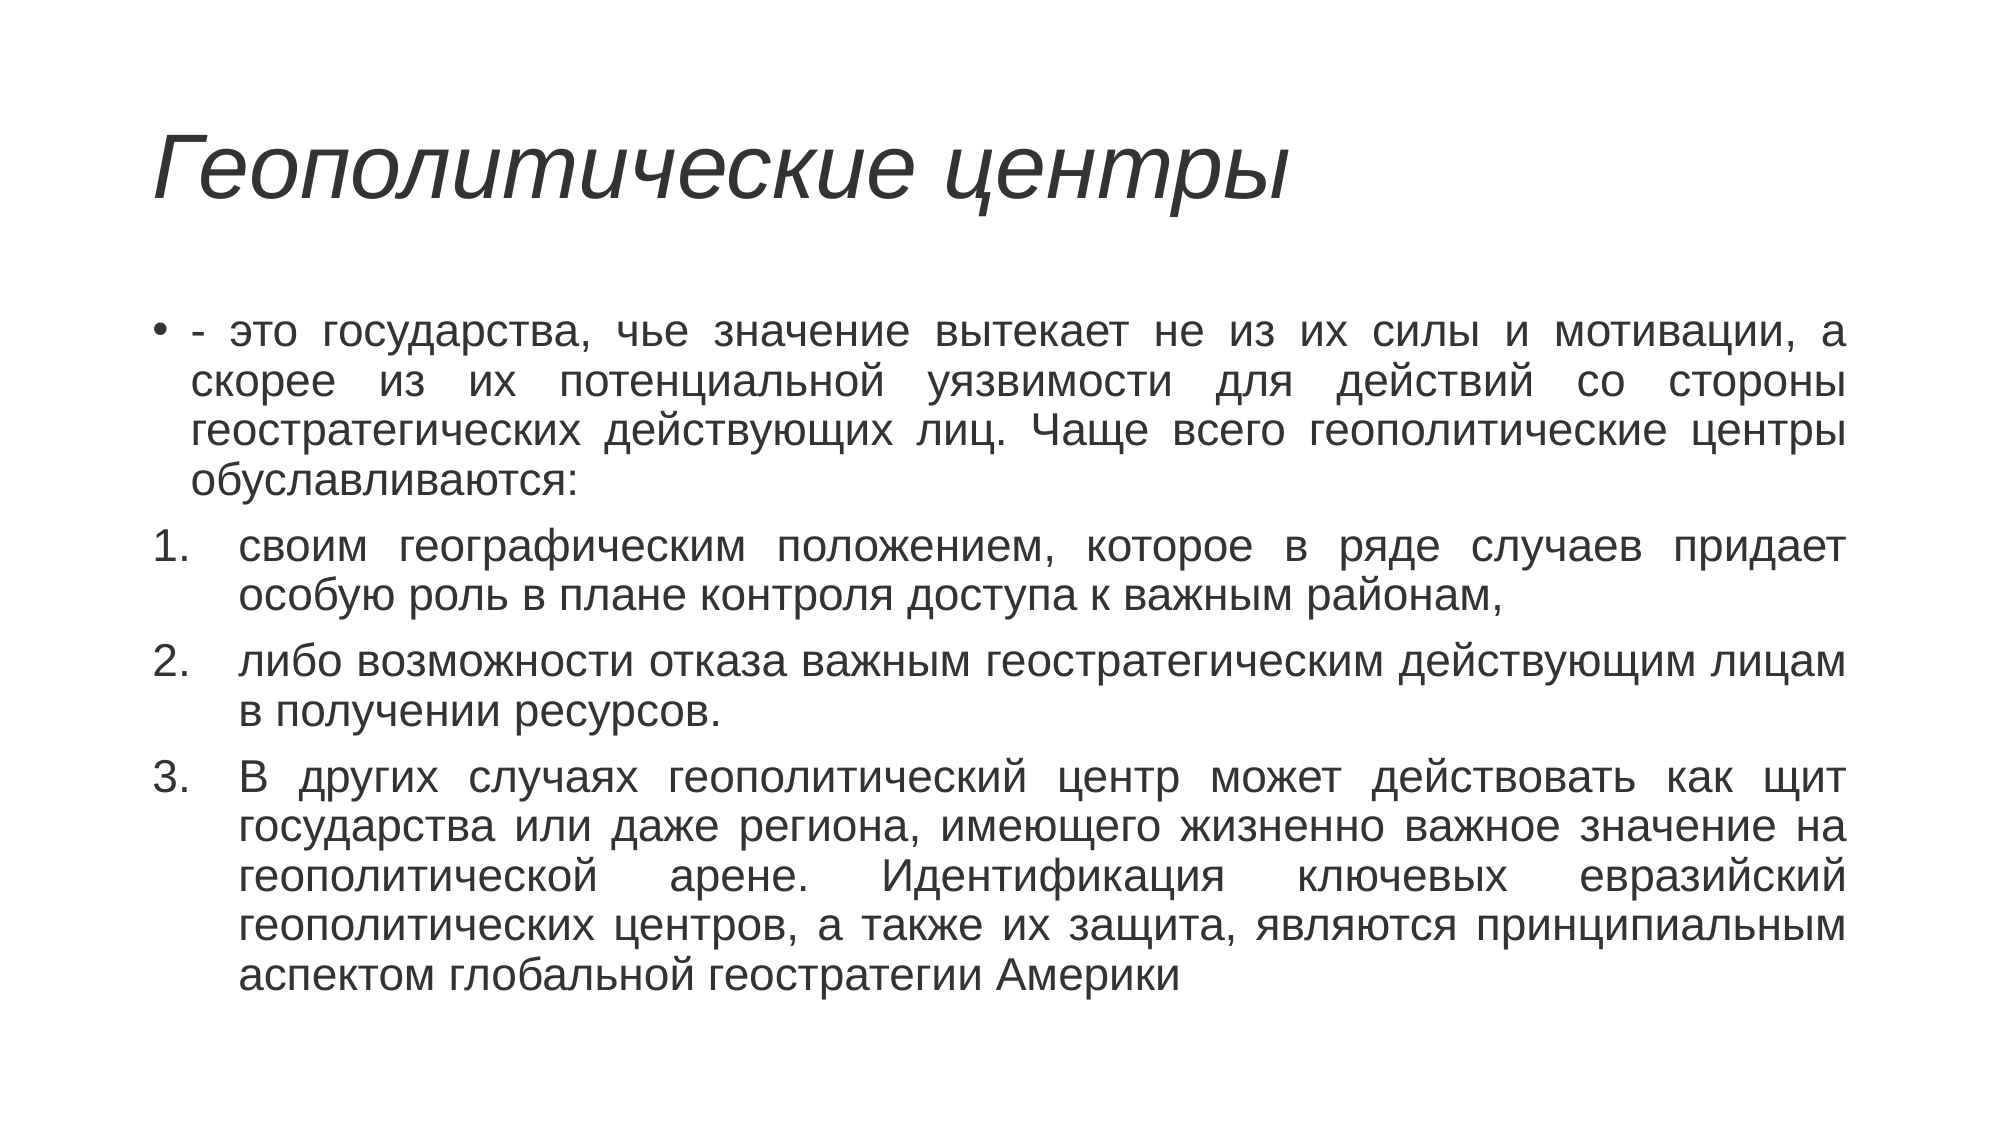

# Геополитические центры
- это государства, чье значение вытекает не из их силы и мотивации, а скорее из их потенциальной уязвимости для действий со стороны геостратегических действующих лиц. Чаще всего геополитические центры обуславливаются:
своим географическим положением, которое в ряде случаев придает особую роль в плане контроля доступа к важным районам,
либо возможности отказа важным геостратегическим действующим лицам в получении ресурсов.
В других случаях геополитический центр может действовать как щит государства или даже региона, имеющего жизненно важное значение на геополитической арене. Идентификация ключевых евразийский геополитических центров, а также их защита, являются принципиальным аспектом глобальной геостратегии Америки